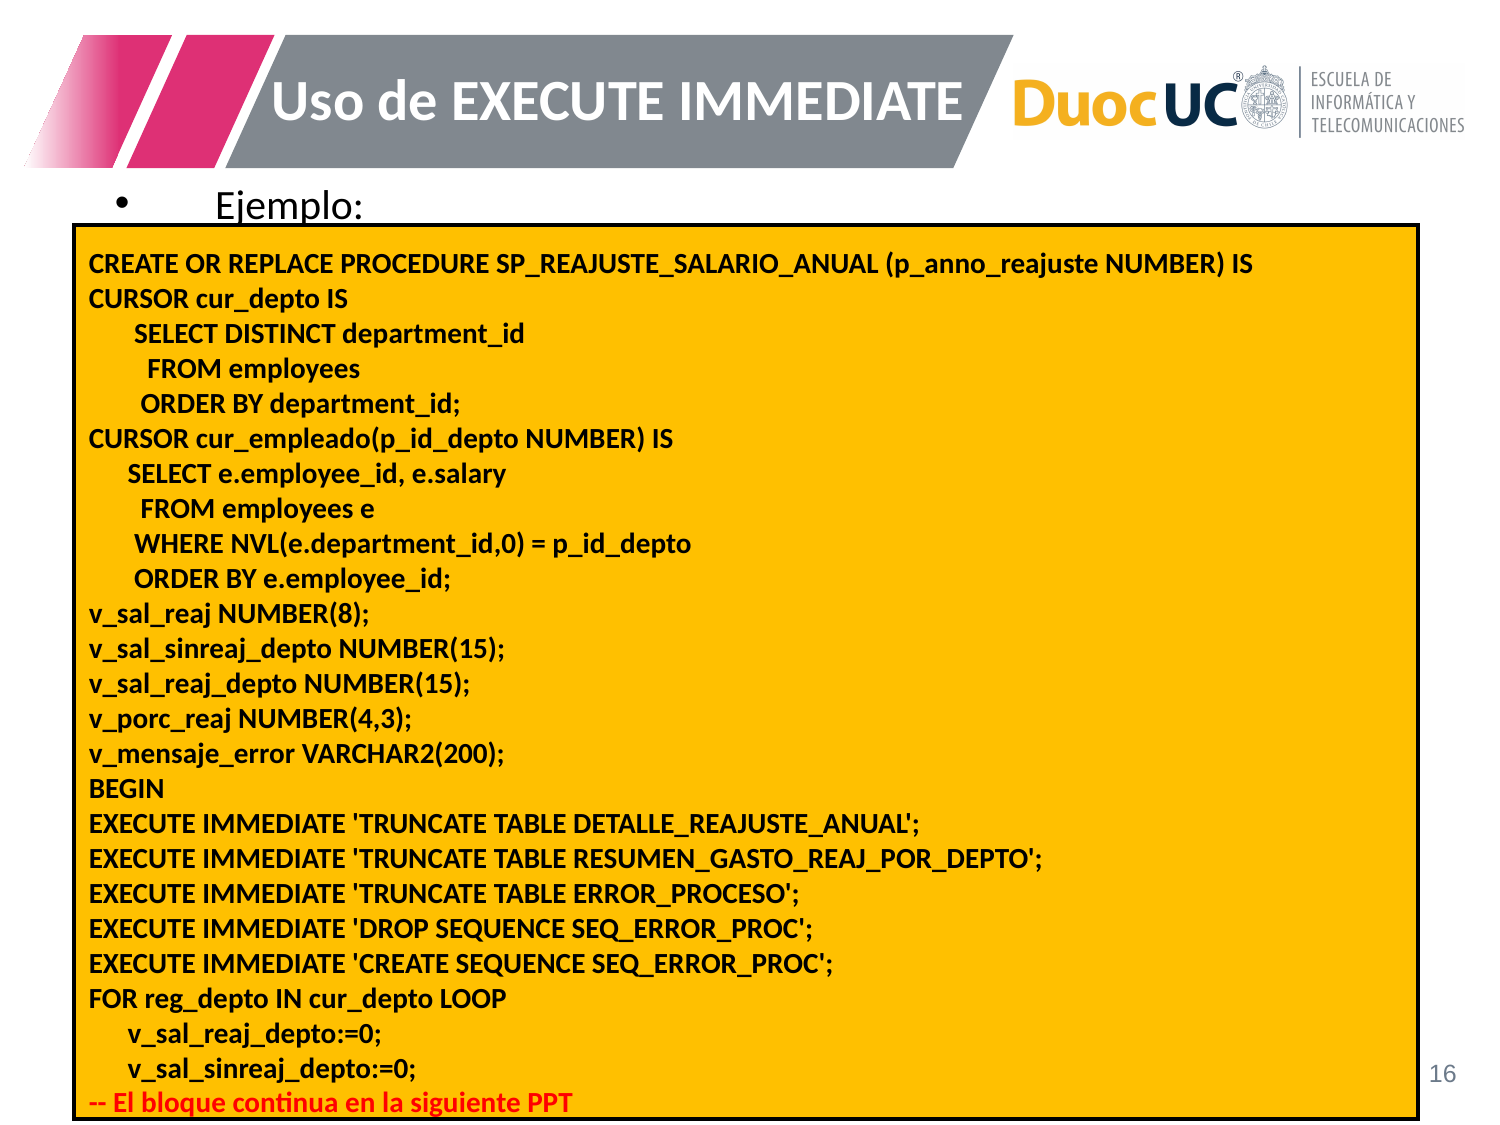

# Uso de EXECUTE IMMEDIATE
Ejemplo:

CREATE OR REPLACE PROCEDURE SP_REAJUSTE_SALARIO_ANUAL (p_anno_reajuste NUMBER) IS
CURSOR cur_depto IS
       SELECT DISTINCT department_id
         FROM employees
        ORDER BY department_id;
CURSOR cur_empleado(p_id_depto NUMBER) IS
      SELECT e.employee_id, e.salary
        FROM employees e
       WHERE NVL(e.department_id,0) = p_id_depto
       ORDER BY e.employee_id;
v_sal_reaj NUMBER(8);
v_sal_sinreaj_depto NUMBER(15);
v_sal_reaj_depto NUMBER(15);
v_porc_reaj NUMBER(4,3);
v_mensaje_error VARCHAR2(200);
BEGIN
EXECUTE IMMEDIATE 'TRUNCATE TABLE DETALLE_REAJUSTE_ANUAL';
EXECUTE IMMEDIATE 'TRUNCATE TABLE RESUMEN_GASTO_REAJ_POR_DEPTO';
EXECUTE IMMEDIATE 'TRUNCATE TABLE ERROR_PROCESO';
EXECUTE IMMEDIATE 'DROP SEQUENCE SEQ_ERROR_PROC';
EXECUTE IMMEDIATE 'CREATE SEQUENCE SEQ_ERROR_PROC';
FOR reg_depto IN cur_depto LOOP
      v_sal_reaj_depto:=0;
      v_sal_sinreaj_depto:=0;
-- El bloque continua en la siguiente PPT